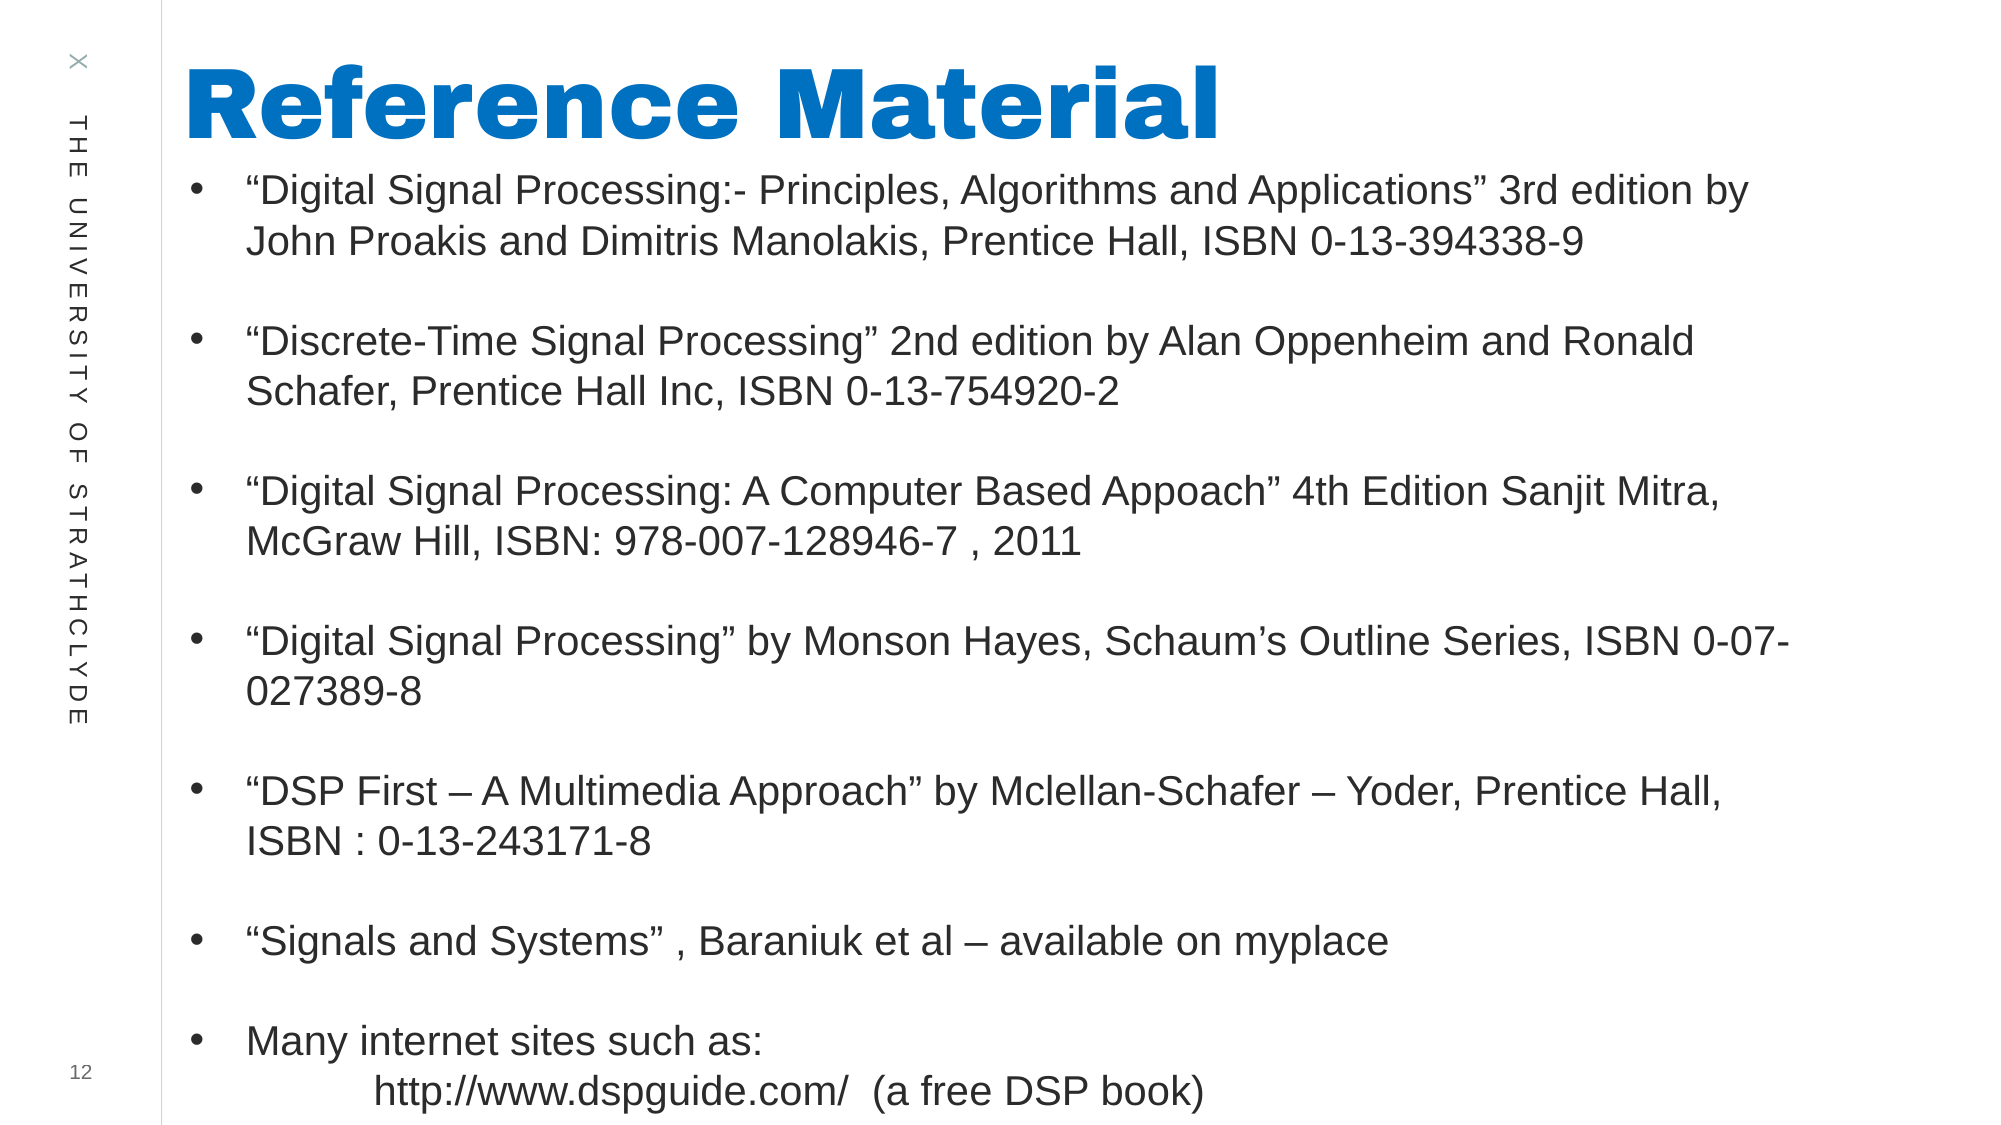

# Reference Material
“Digital Signal Processing:- Principles, Algorithms and Applications” 3rd edition by John Proakis and Dimitris Manolakis, Prentice Hall, ISBN 0-13-394338-9

“Discrete-Time Signal Processing” 2nd edition by Alan Oppenheim and Ronald Schafer, Prentice Hall Inc, ISBN 0-13-754920-2

“Digital Signal Processing: A Computer Based Appoach” 4th Edition Sanjit Mitra, McGraw Hill, ISBN: 978-007-128946-7 , 2011

“Digital Signal Processing” by Monson Hayes, Schaum’s Outline Series, ISBN 0-07-027389-8

“DSP First – A Multimedia Approach” by Mclellan-Schafer – Yoder, Prentice Hall, ISBN : 0-13-243171-8

“Signals and Systems” , Baraniuk et al – available on myplace

Many internet sites such as:
                http://www.dspguide.com/  (a free DSP book)

12